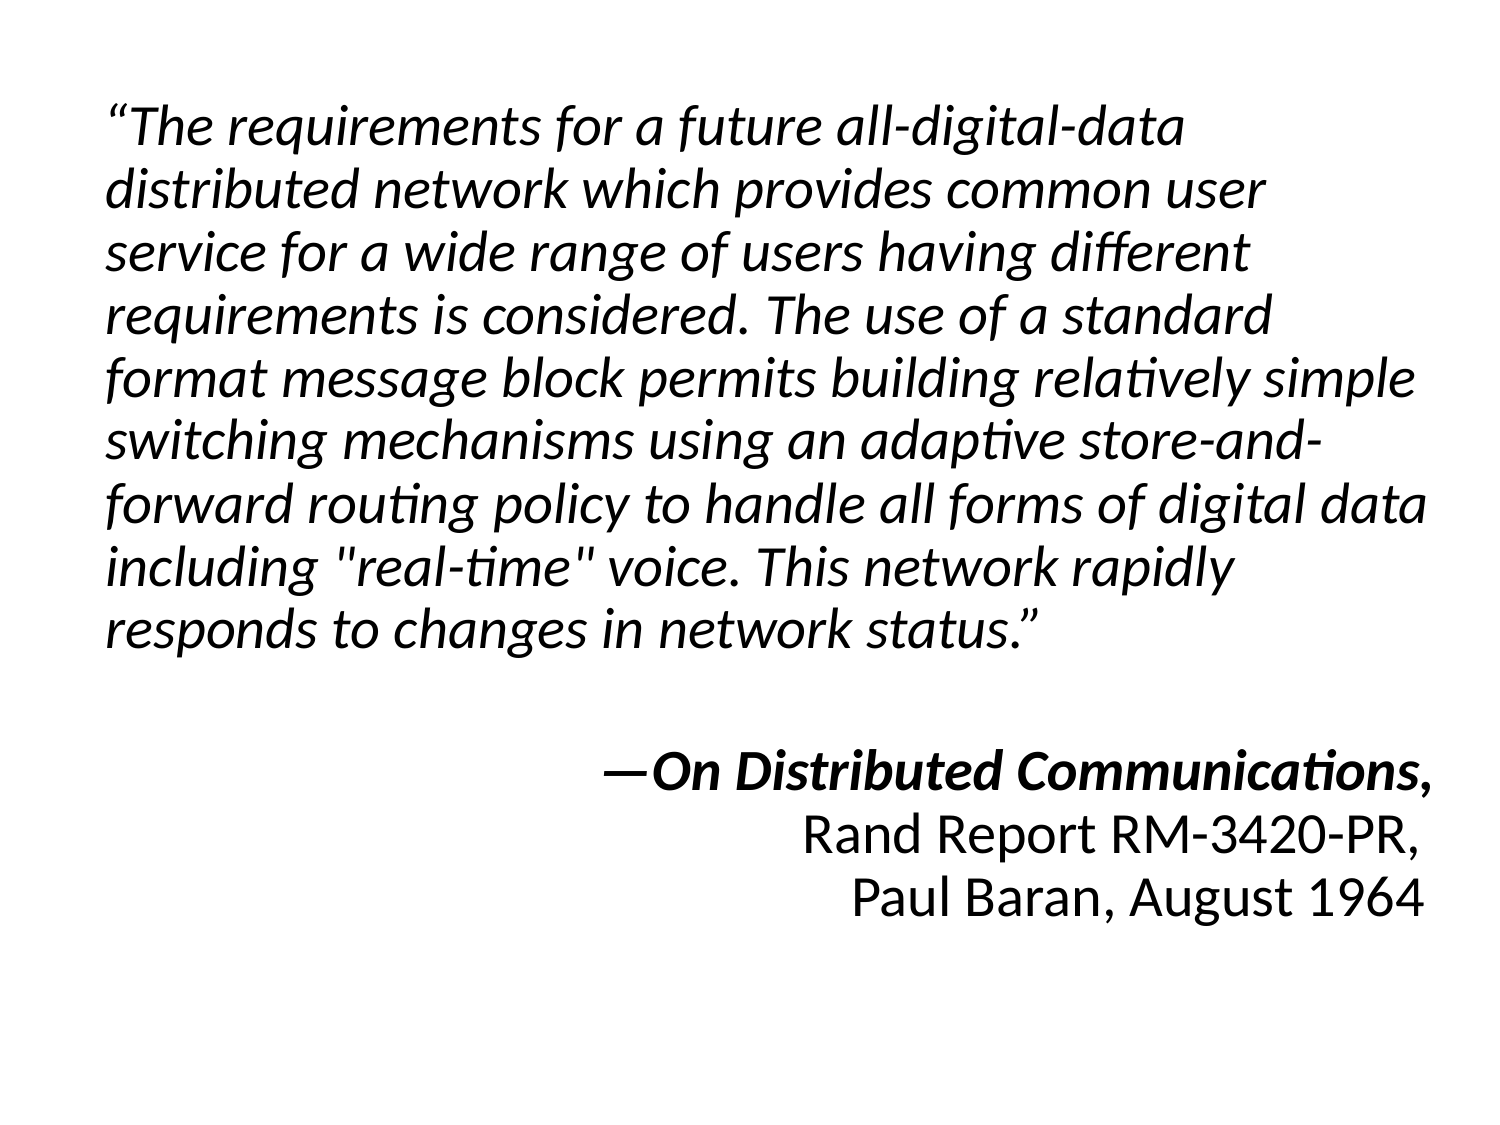

“The requirements for a future all-digital-data distributed network which provides common user service for a wide range of users having different requirements is considered. The use of a standard format message block permits building relatively simple switching mechanisms using an adaptive store-and-forward routing policy to handle all forms of digital data including "real-time" voice. This network rapidly responds to changes in network status.”

	—On Distributed Communications,
Rand Report RM-3420-PR,
Paul Baran, August 1964